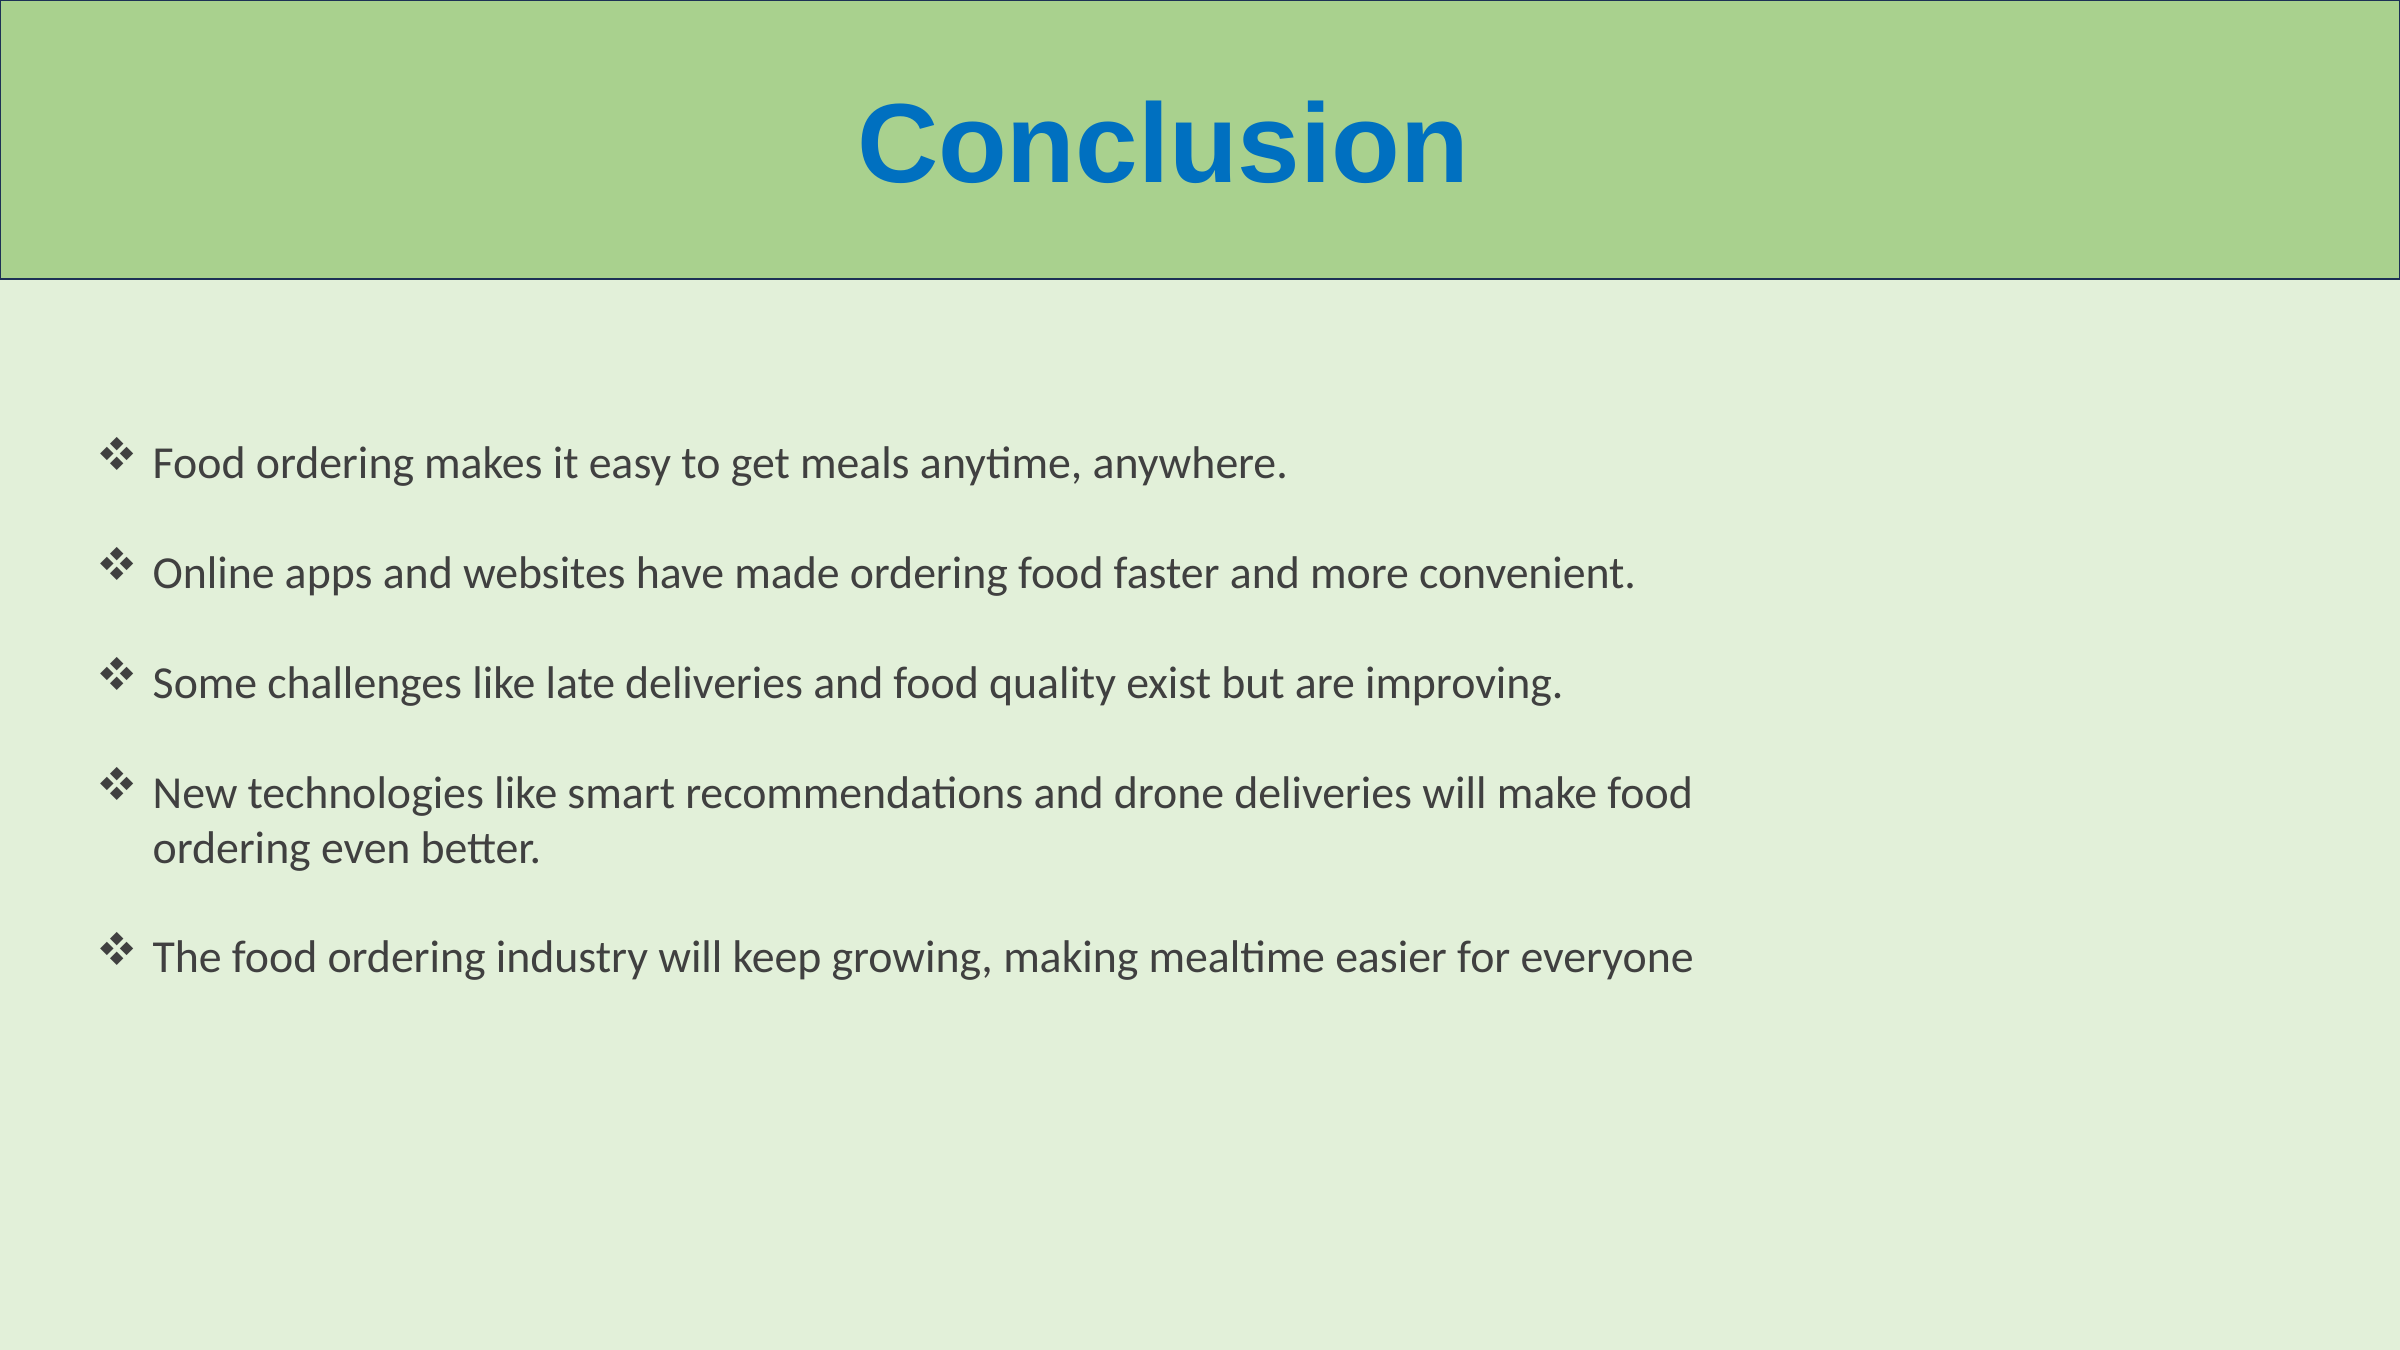

Conclusion

Food ordering makes it easy to get meals anytime, anywhere.

Online apps and websites have made ordering food faster and more convenient.

Some challenges like late deliveries and food quality exist but are improving.

New technologies like smart recommendations and drone deliveries will make food ordering even better.

The food ordering industry will keep growing, making mealtime easier for everyone